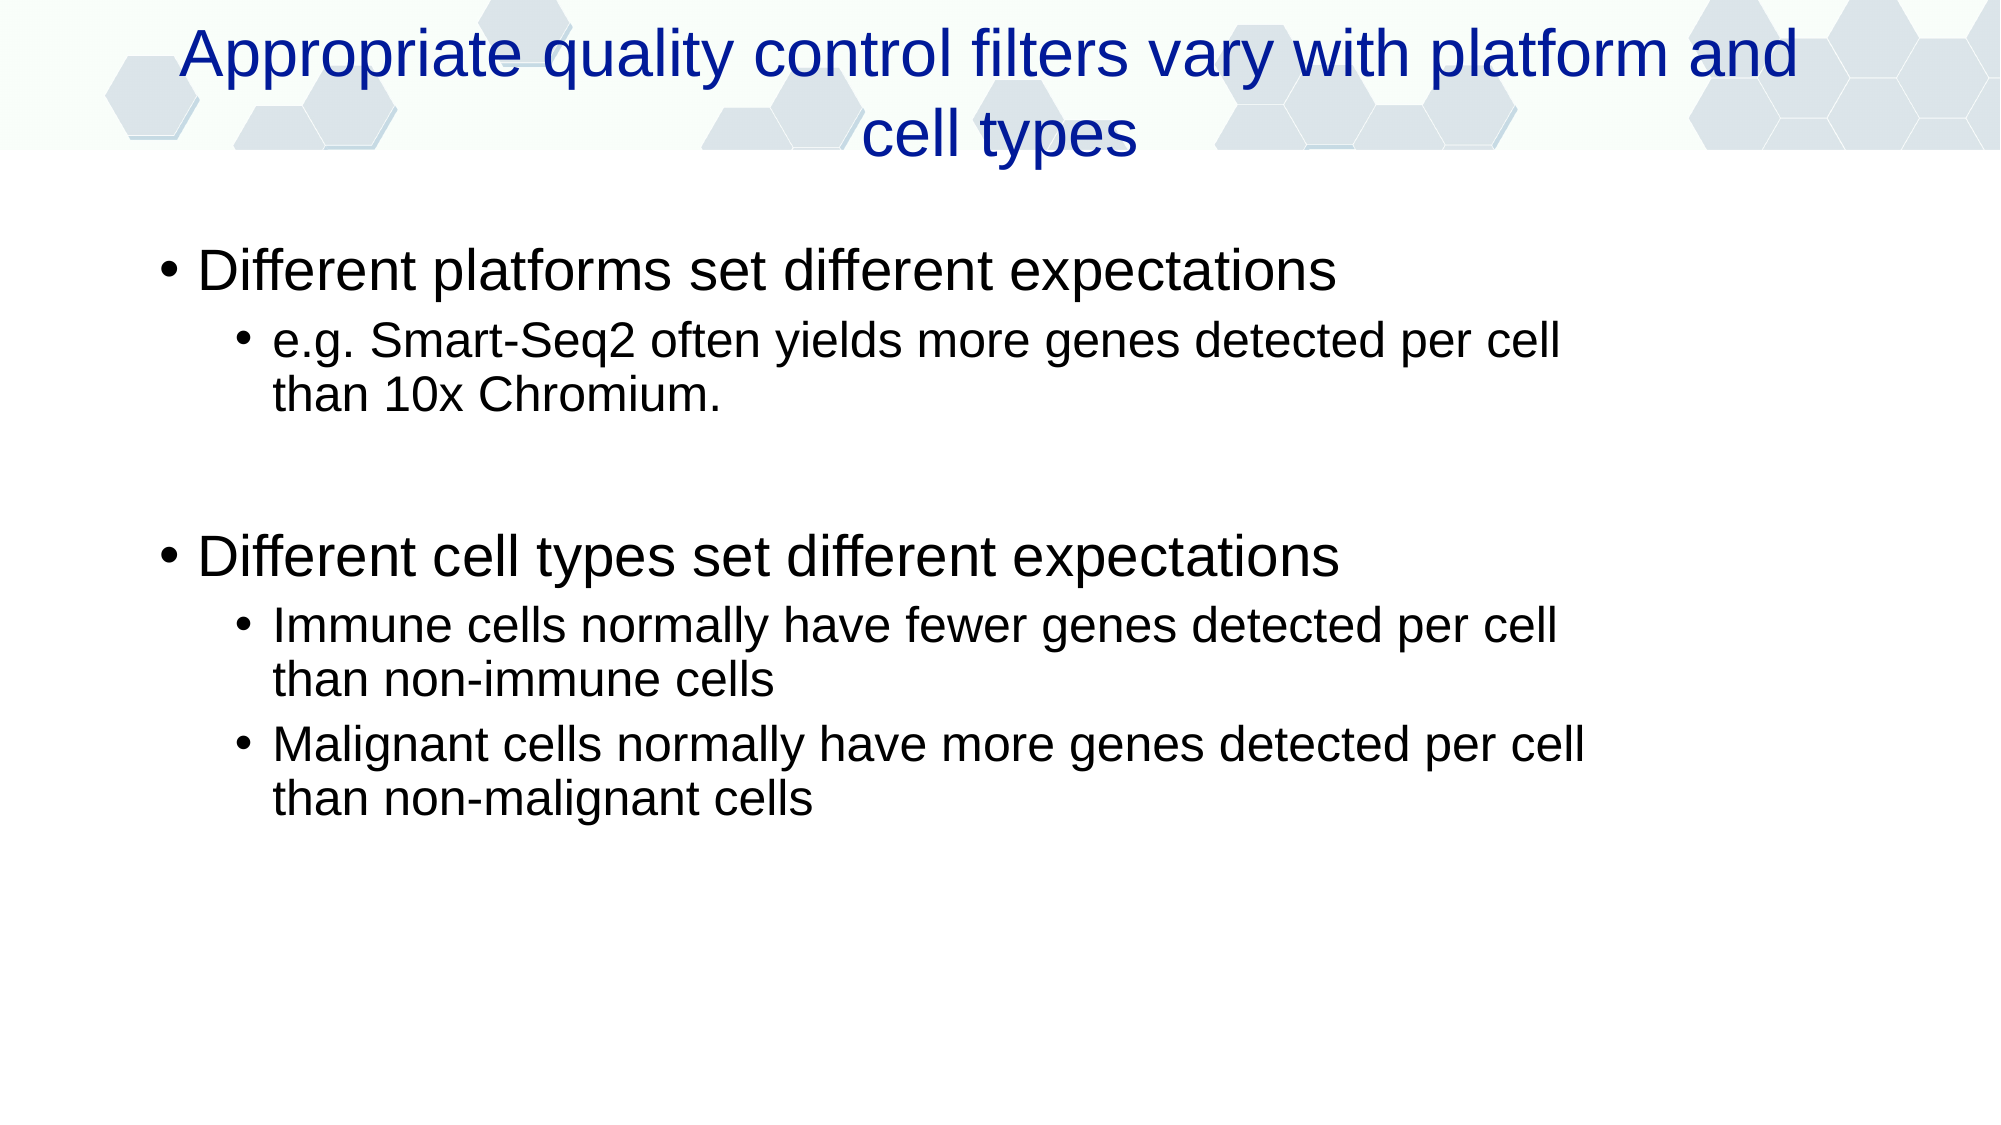

Appropriate quality control filters vary with platform and
cell types
Different platforms set different expectations
e.g. Smart-Seq2 often yields more genes detected per cell than 10x Chromium.

Different cell types set different expectations
Immune cells normally have fewer genes detected per cell than non-immune cells
Malignant cells normally have more genes detected per cell than non-malignant cells